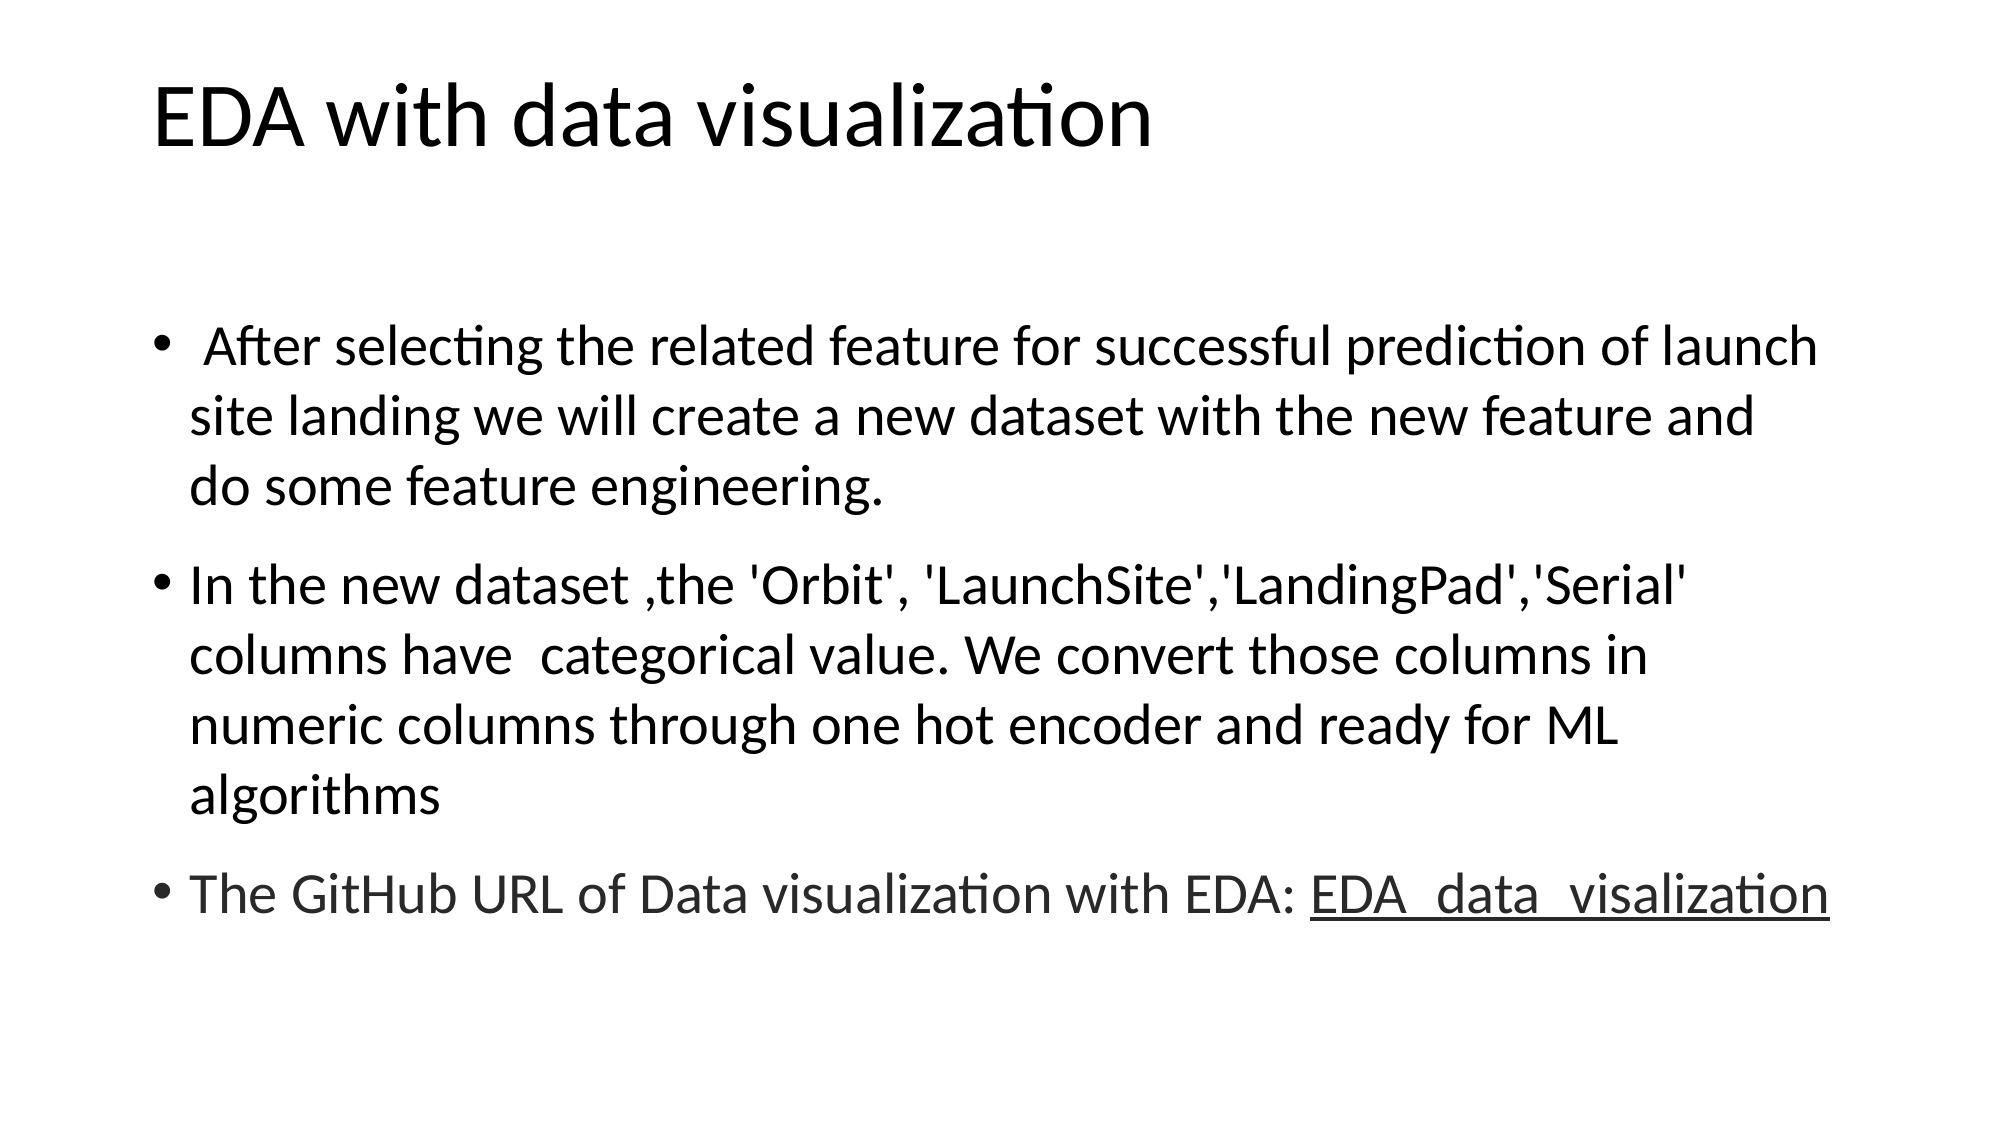

# EDA with data visualization
 After selecting the related feature for successful prediction of launch site landing we will create a new dataset with the new feature and do some feature engineering.
In the new dataset ,the 'Orbit', 'LaunchSite','LandingPad','Serial' columns have  categorical value. We convert those columns in numeric columns through one hot encoder and ready for ML algorithms
The GitHub URL of Data visualization with EDA: EDA_data_visalization